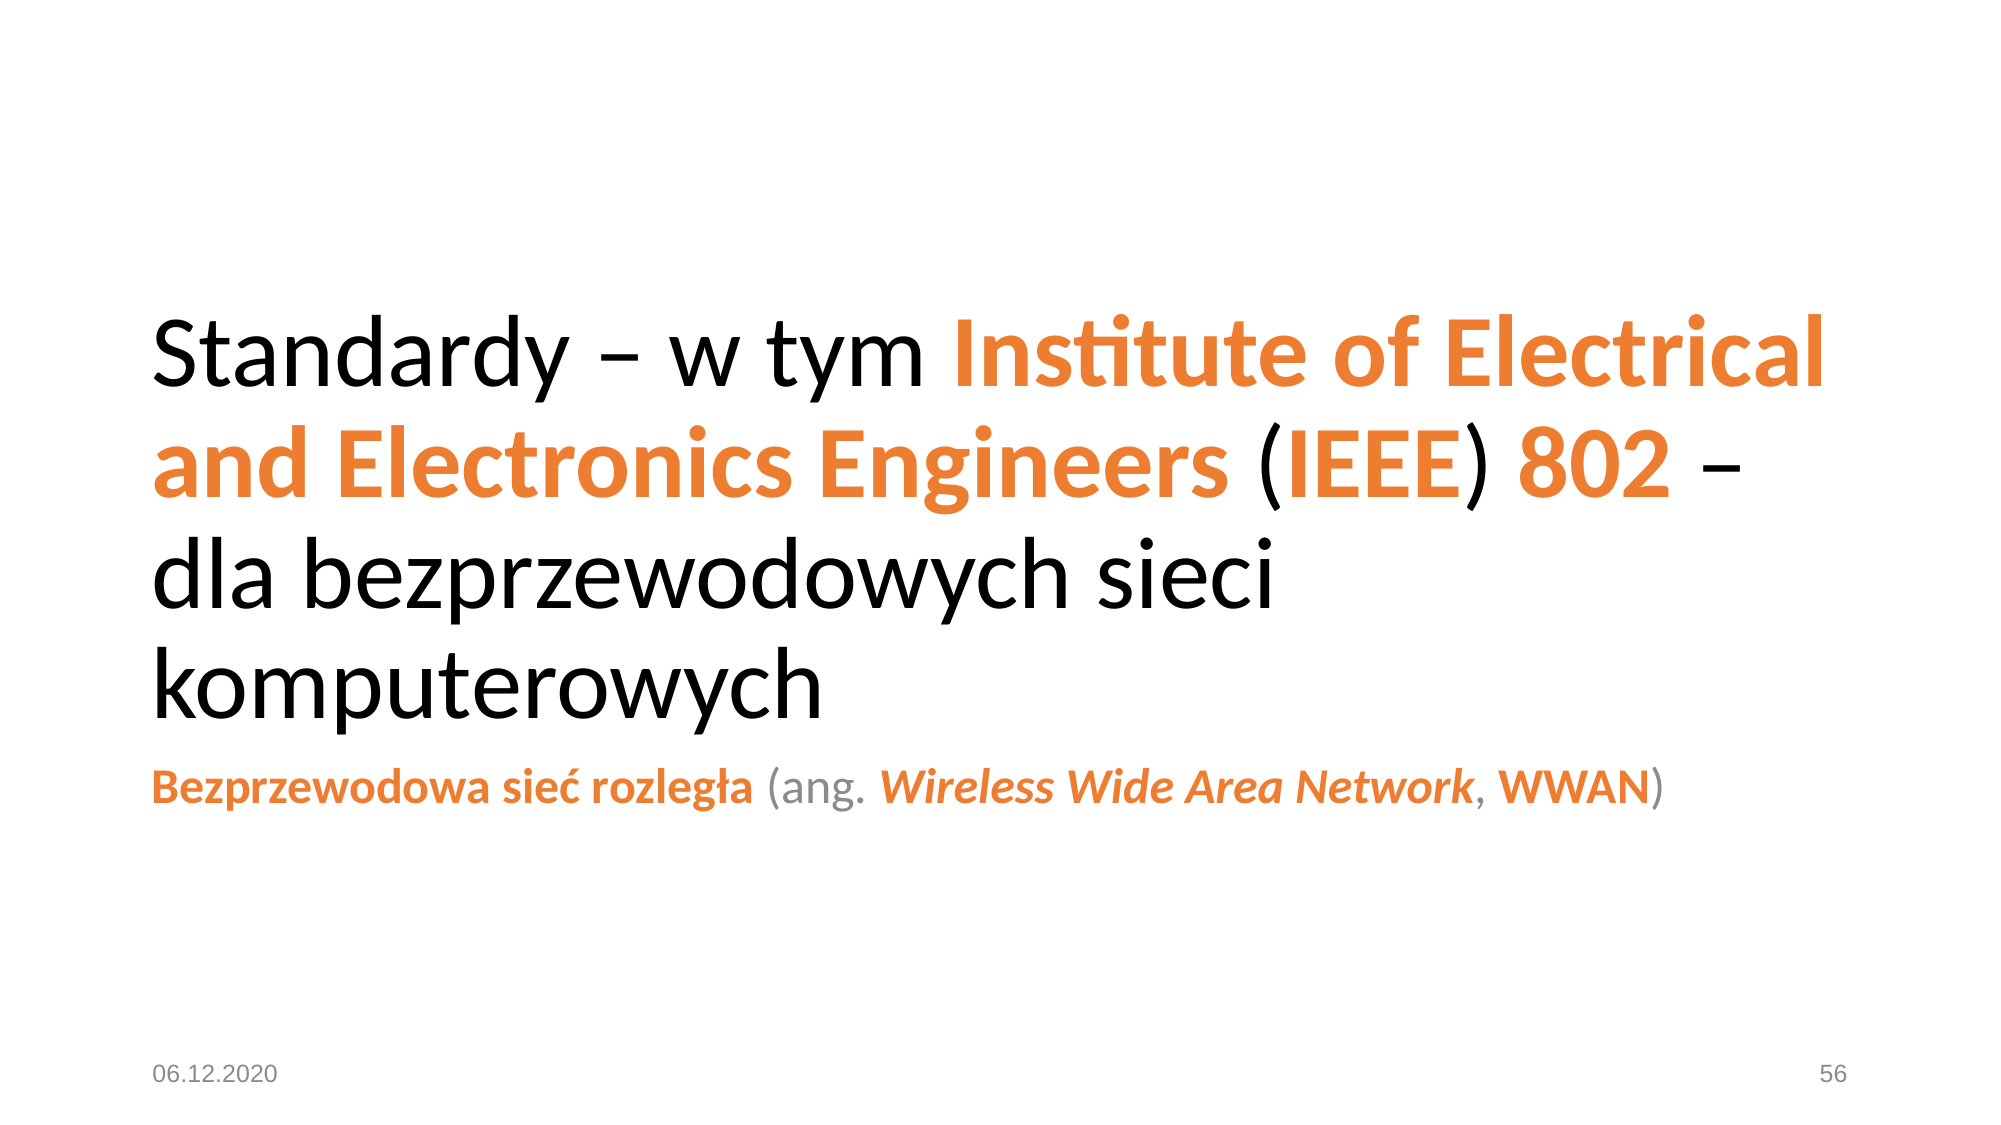

# Standardy – w tym Institute of Electrical and Electronics Engineers (IEEE) 802 – dla bezprzewodowych sieci komputerowych
Bezprzewodowa sieć rozległa (ang. Wireless Wide Area Network, WWAN)
06.12.2020
56